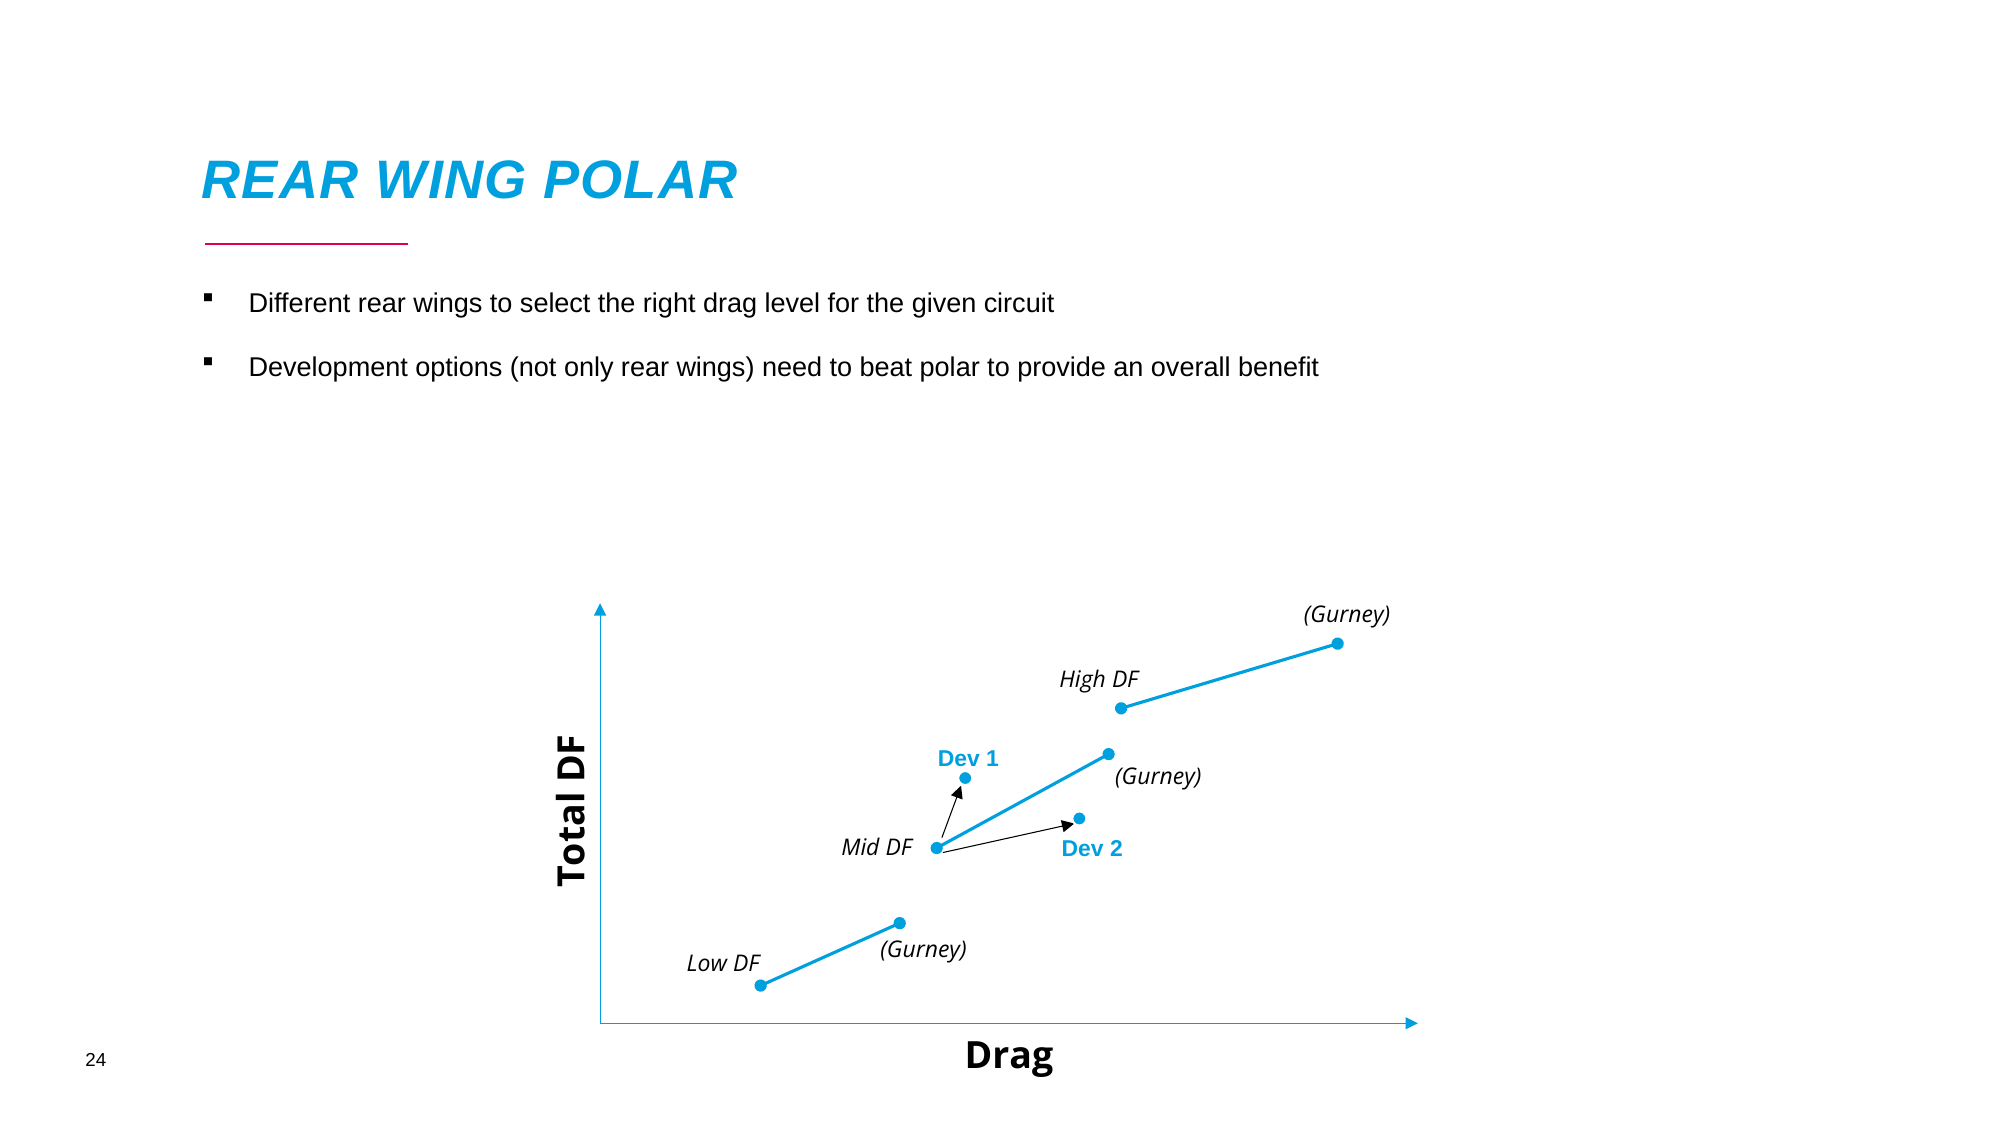

# Rear Wing Polar
Different rear wings to select the right drag level for the given circuit
Development options (not only rear wings) need to beat polar to provide an overall benefit

(Gurney)
High DF
(Gurney)
Total DF
Mid DF
(Gurney)
Low DF
Drag
Dev 1

Dev 2
24